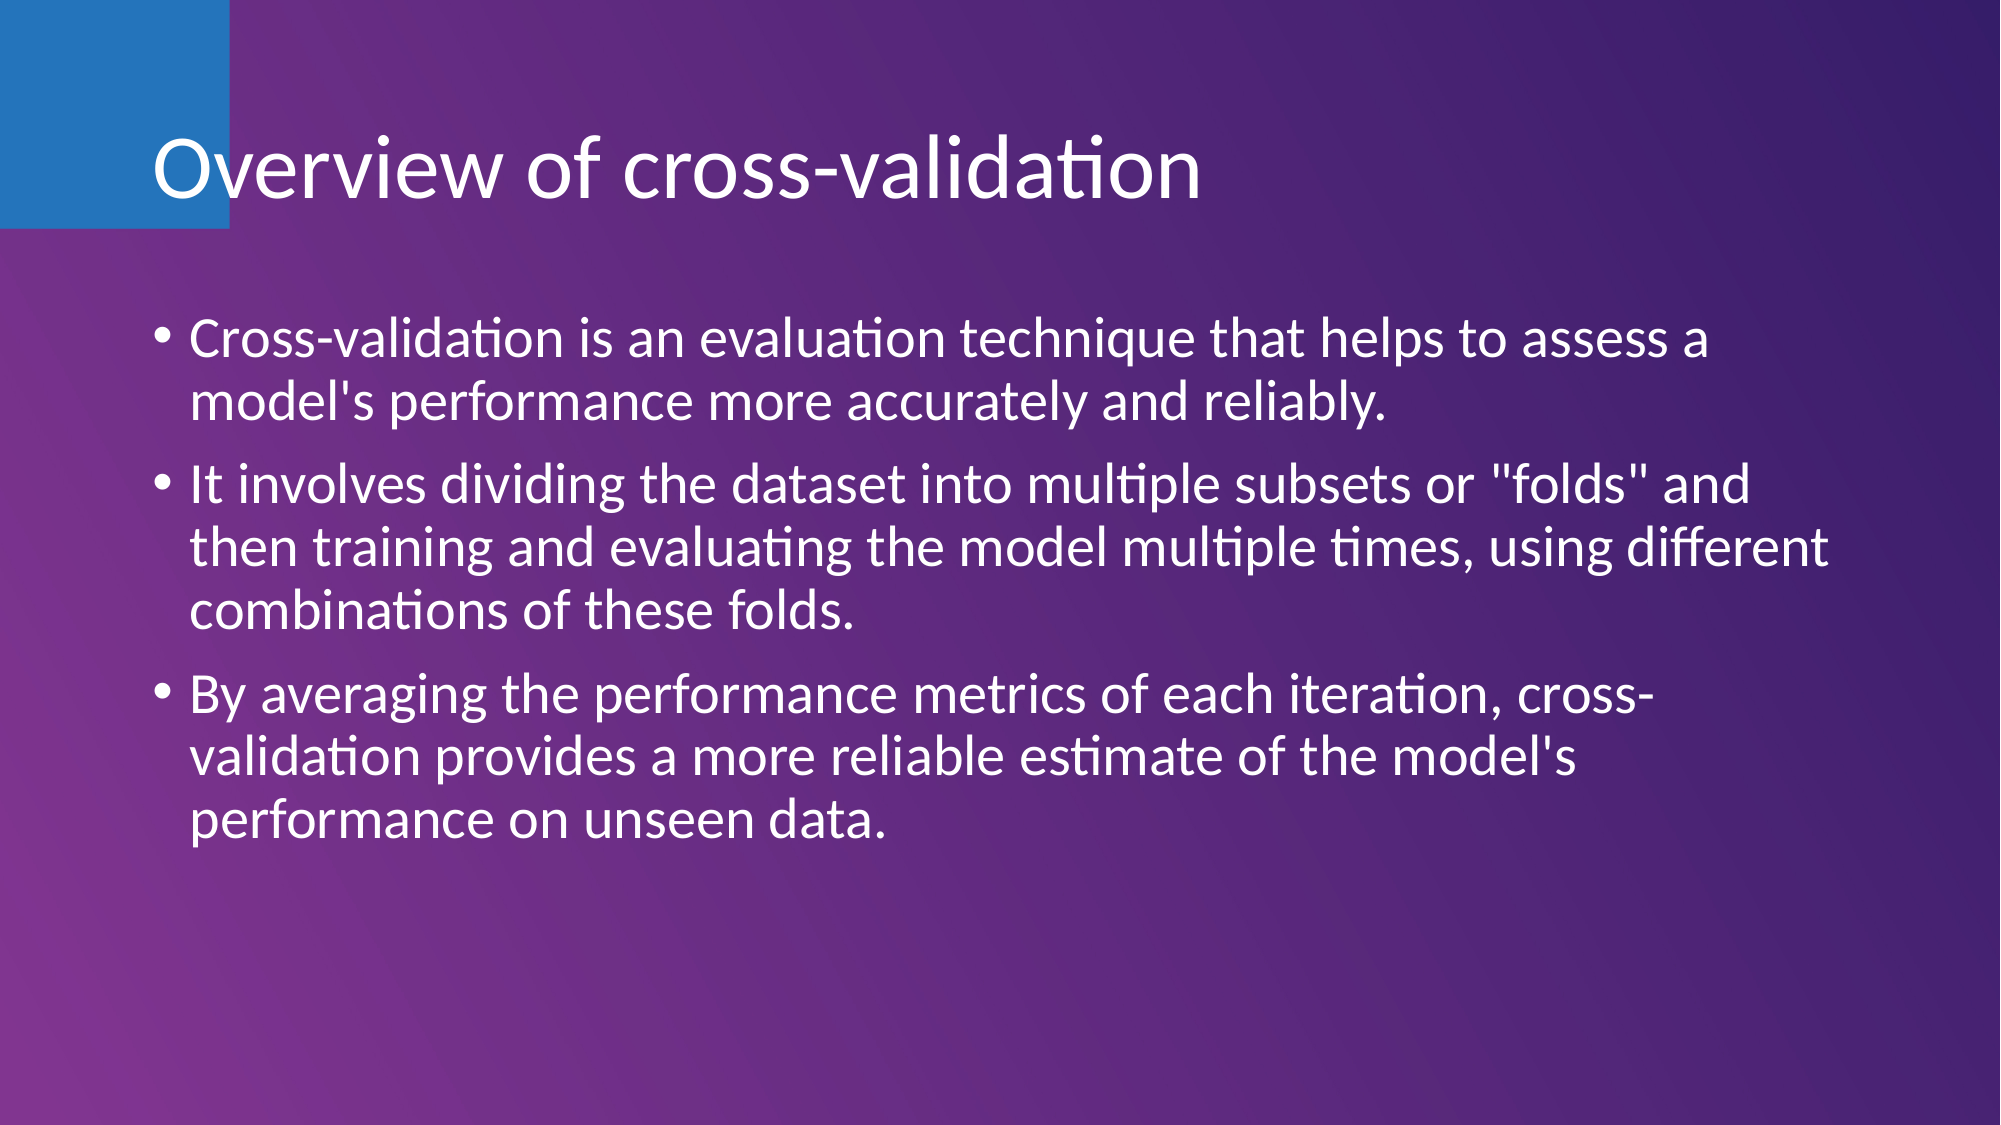

# Overview of cross-validation
Cross-validation is an evaluation technique that helps to assess a model's performance more accurately and reliably.
It involves dividing the dataset into multiple subsets or "folds" and then training and evaluating the model multiple times, using different combinations of these folds.
By averaging the performance metrics of each iteration, cross-validation provides a more reliable estimate of the model's performance on unseen data.